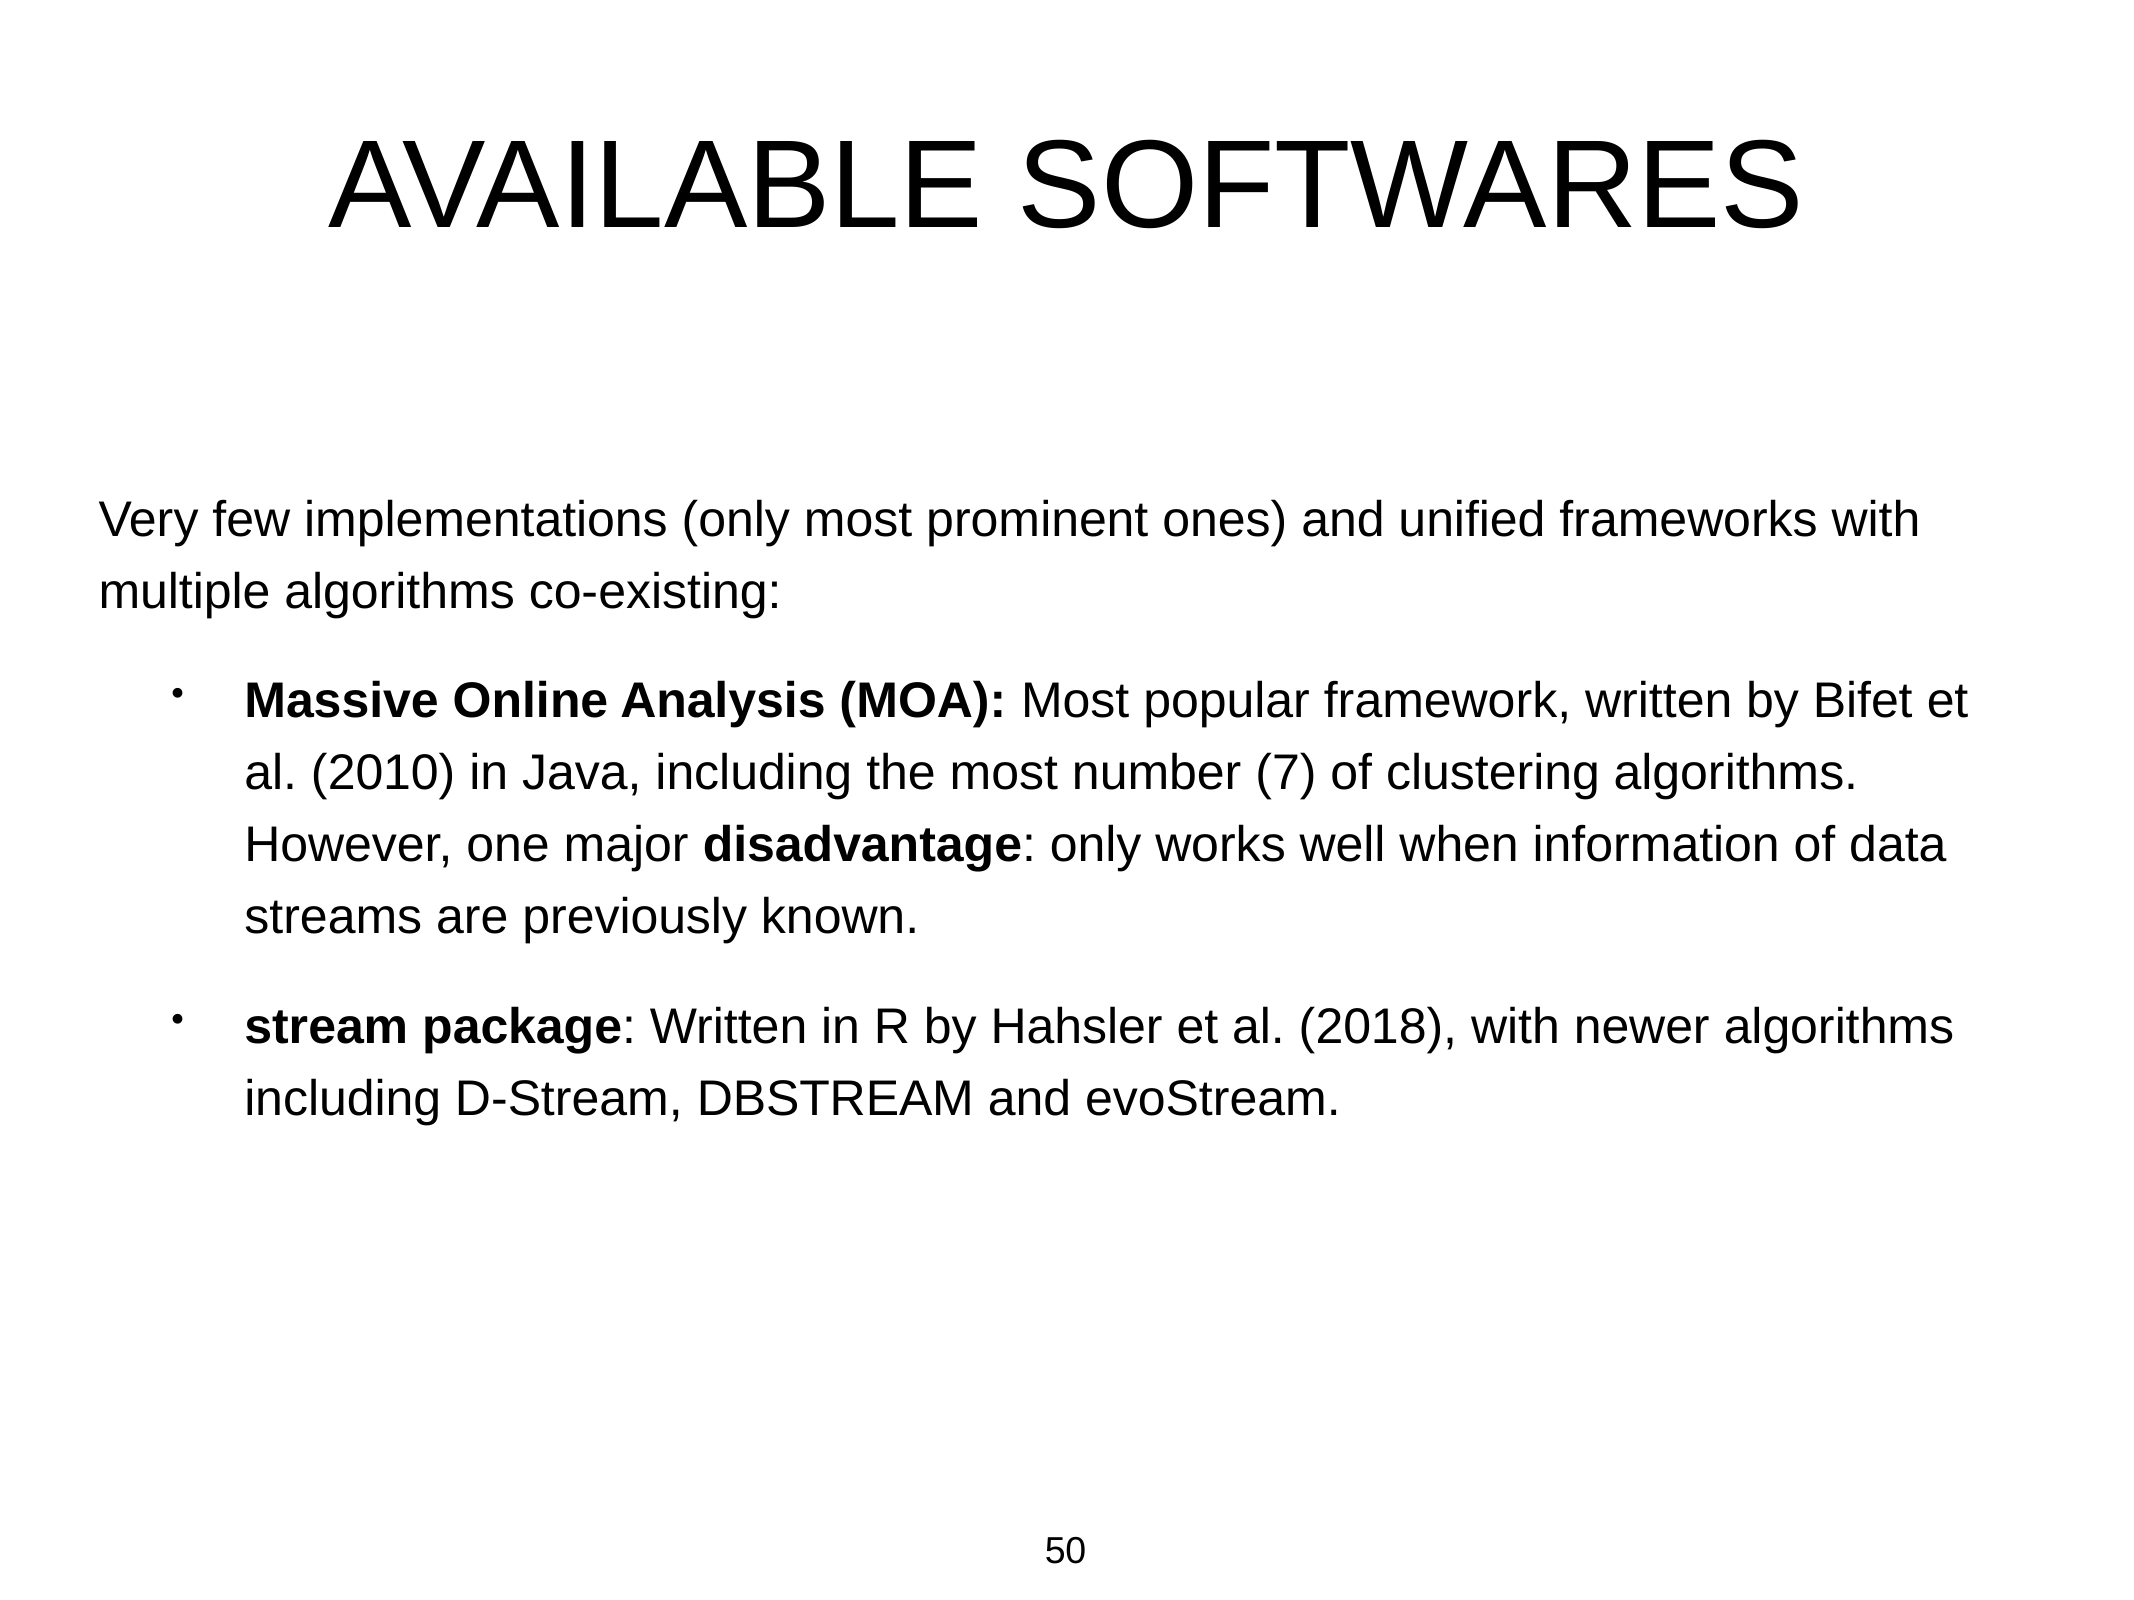

# AVAILABLE SOFTWARES
Very few implementations (only most prominent ones) and unified frameworks with multiple algorithms co-existing:
Massive Online Analysis (MOA): Most popular framework, written by Bifet et al. (2010) in Java, including the most number (7) of clustering algorithms. However, one major disadvantage: only works well when information of data streams are previously known.
stream package: Written in R by Hahsler et al. (2018), with newer algorithms including D-Stream, DBSTREAM and evoStream.
50